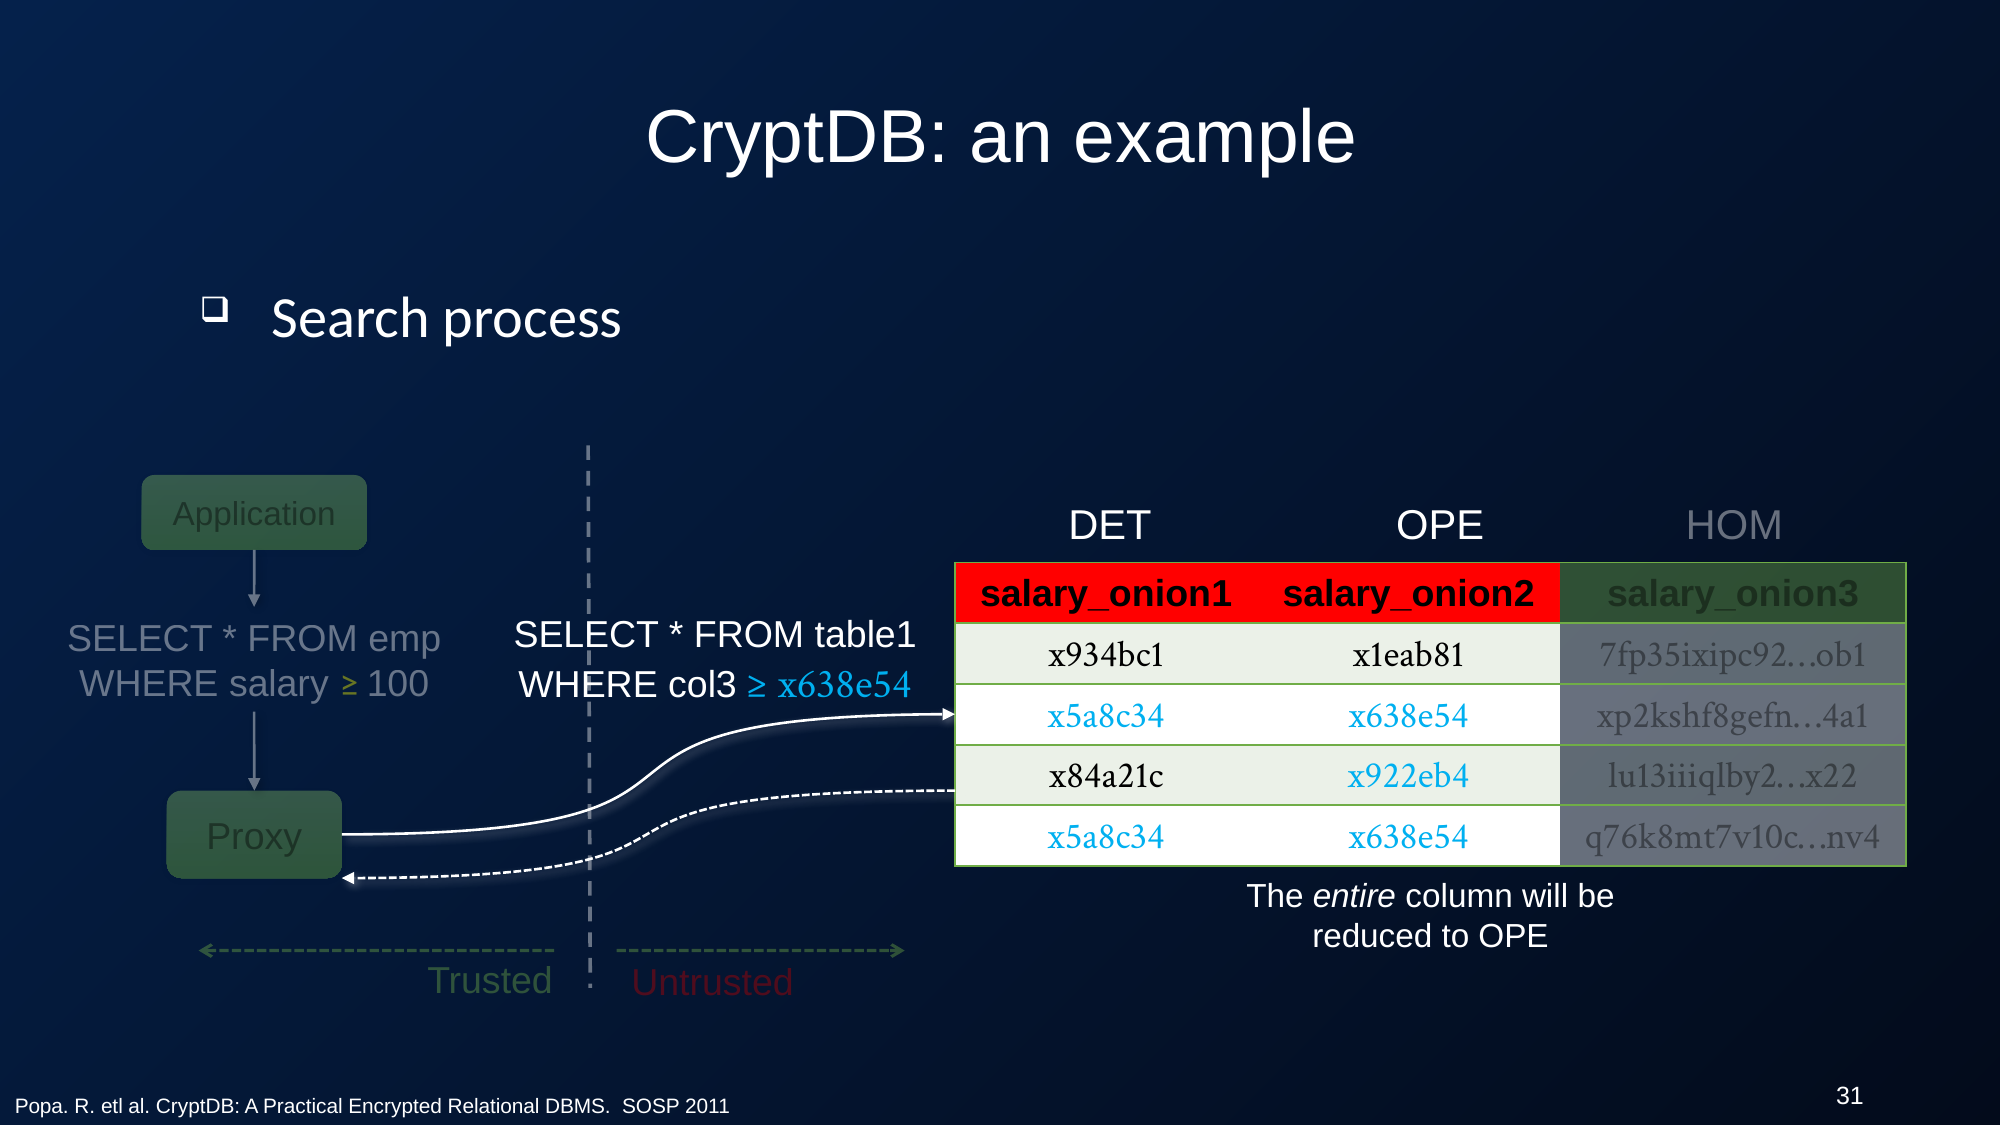

CryptDB: an example
Search process
Application
DET
OPE
HOM
| salary\_onion1 | salary\_onion2 | salary\_onion3 |
| --- | --- | --- |
| x934bc1 | x1eab81 | 7fp35ixipc92…ob1 |
| x5a8c34 | x638e54 | xp2kshf8gefn…4a1 |
| x84a21c | x922eb4 | lu13iiiqlby2…x22 |
| x5a8c34 | x638e54 | q76k8mt7v10c…nv4 |
SELECT * FROM table1 WHERE col3 ≥ x638e54
SELECT * FROM emp WHERE salary ≥ 100
Proxy
The entire column will be reduced to OPE
Trusted
Untrusted
31
Popa. R. etl al. CryptDB: A Practical Encrypted Relational DBMS.  SOSP 2011